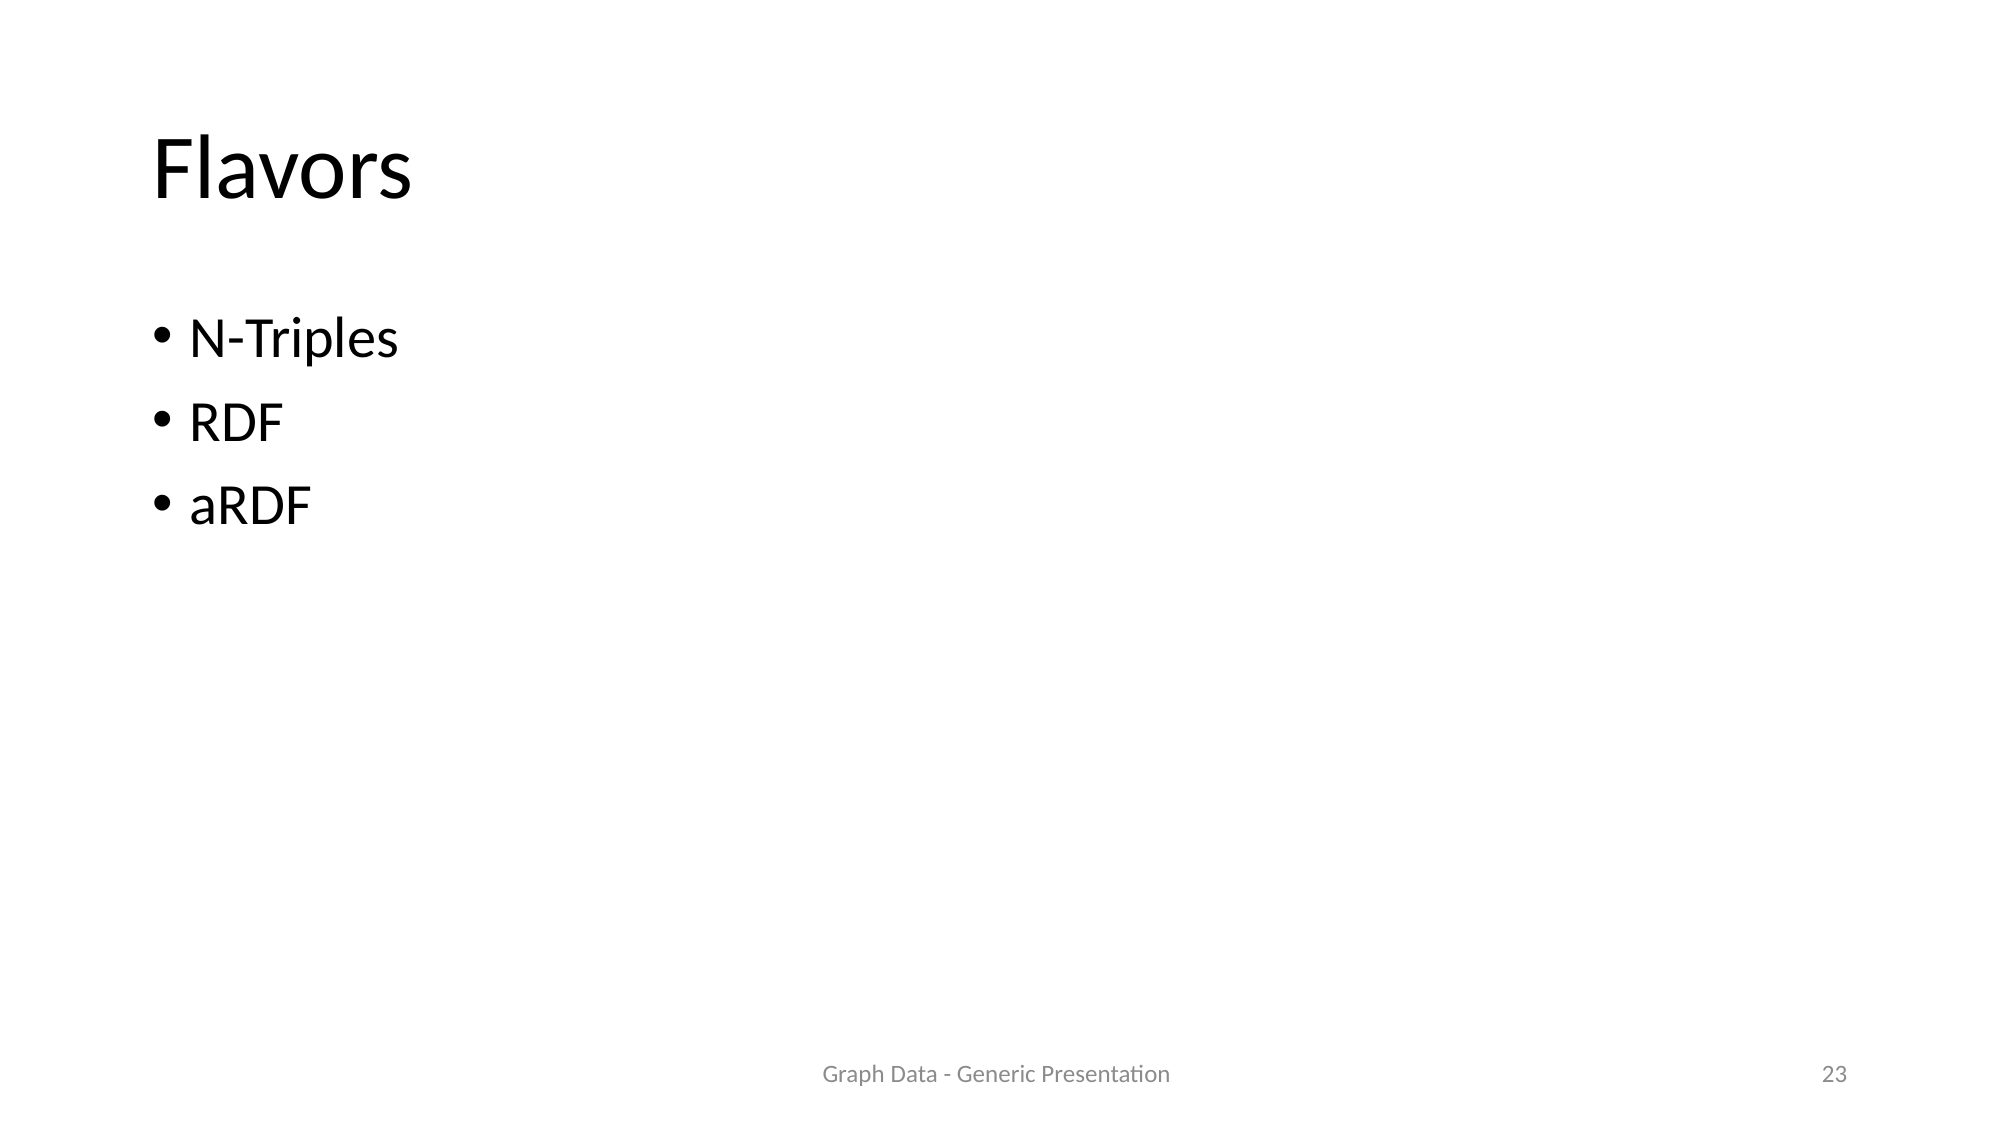

# Flavors
N-Triples
RDF
aRDF

Graph Data - Generic Presentation
23